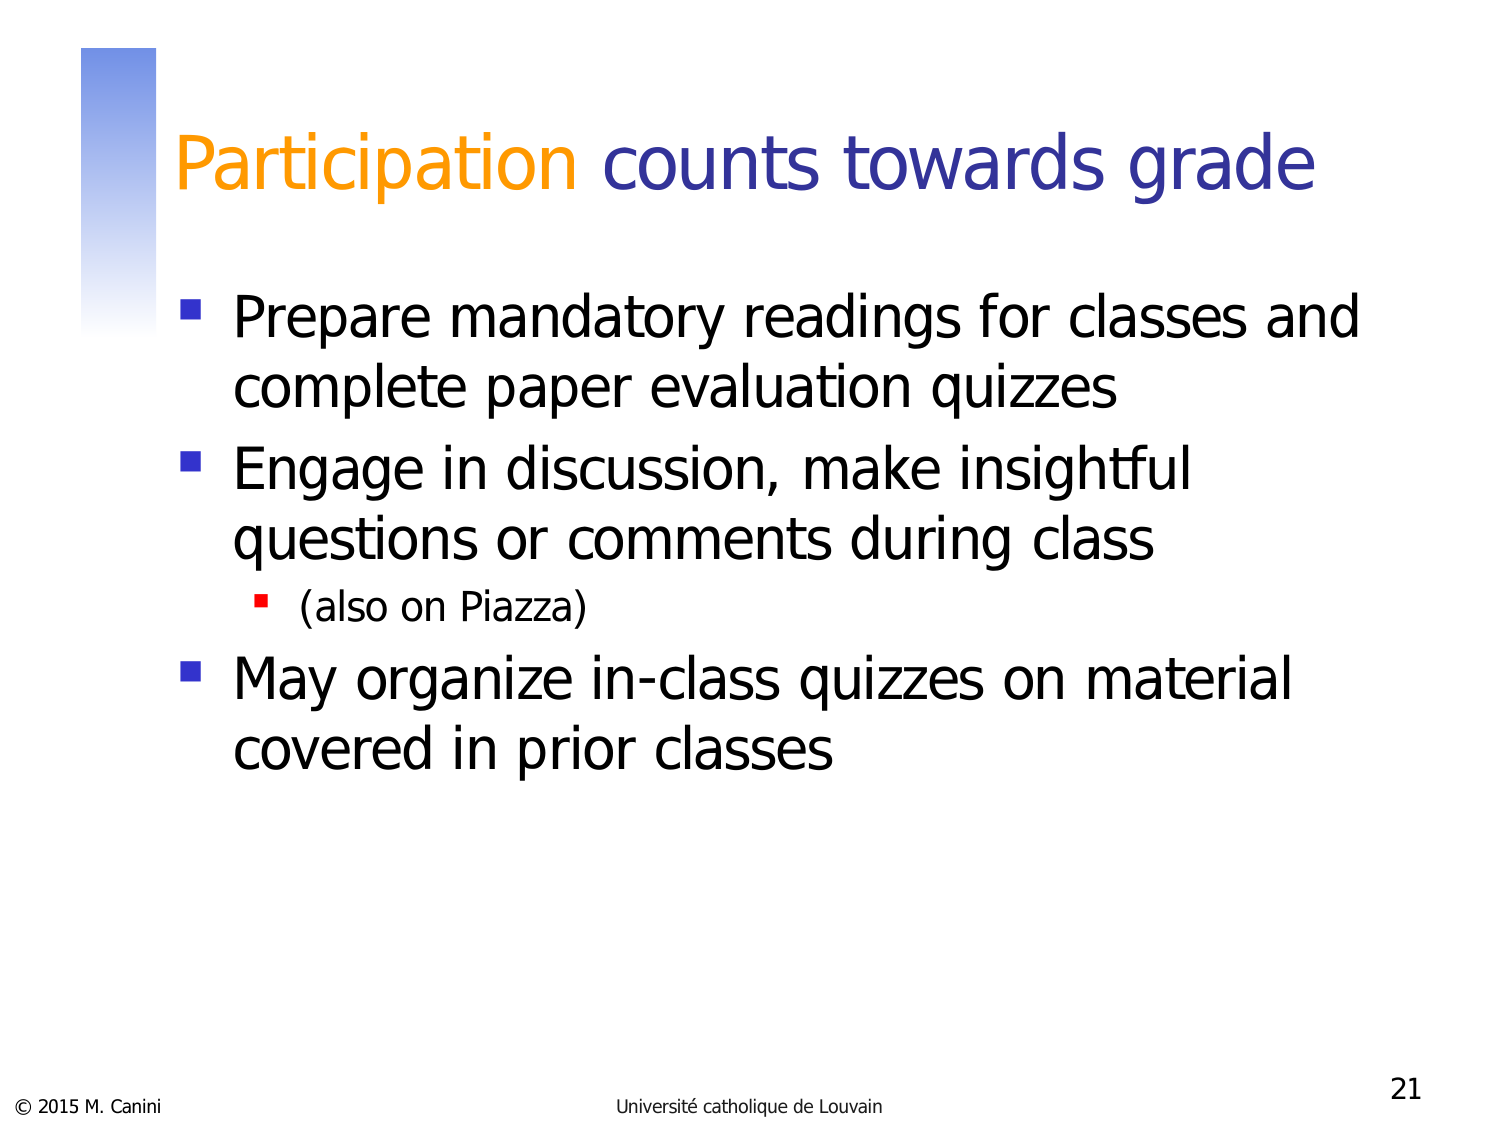

# Participation counts towards grade
Prepare mandatory readings for classes and complete paper evaluation quizzes
Engage in discussion, make insightful questions or comments during class
(also on Piazza)
May organize in-class quizzes on material covered in prior classes
21
Université catholique de Louvain